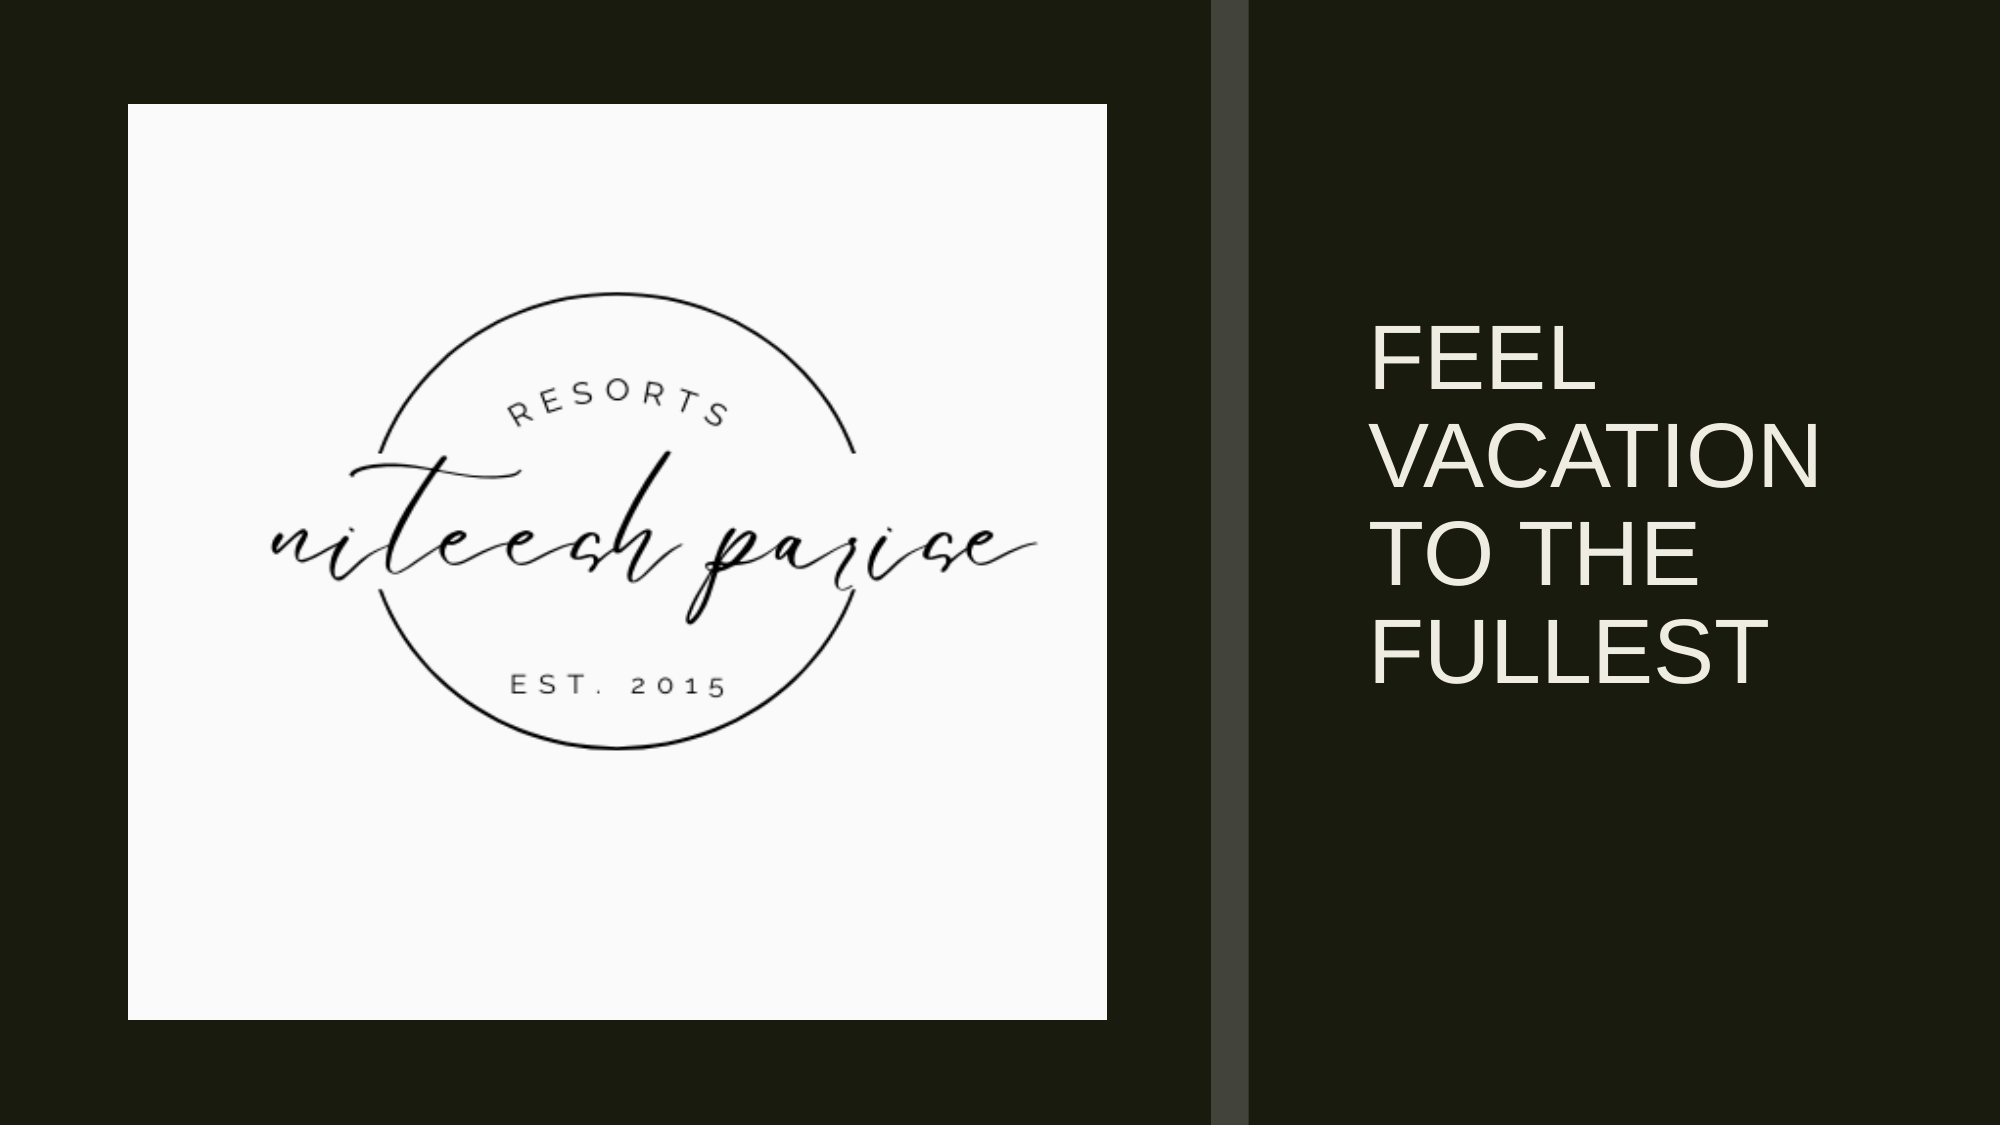

# FEEL VACATION TO THE FULLEST

### Chart

| Category | Row |
|---|---|
| Jan  | 5.0 |
| Feb | 7.0 |
| Mar | 2.0 |
| Apr | 3.0 |
| May | 5.0 |
| Jun | 1.0 |
| Jul | 8.0 |
| Aug | 4.0 |
| Sep | 5.0 |
| Oct | 6.0 |
| Nov | 7.0 |
| Dec | 4.0 |